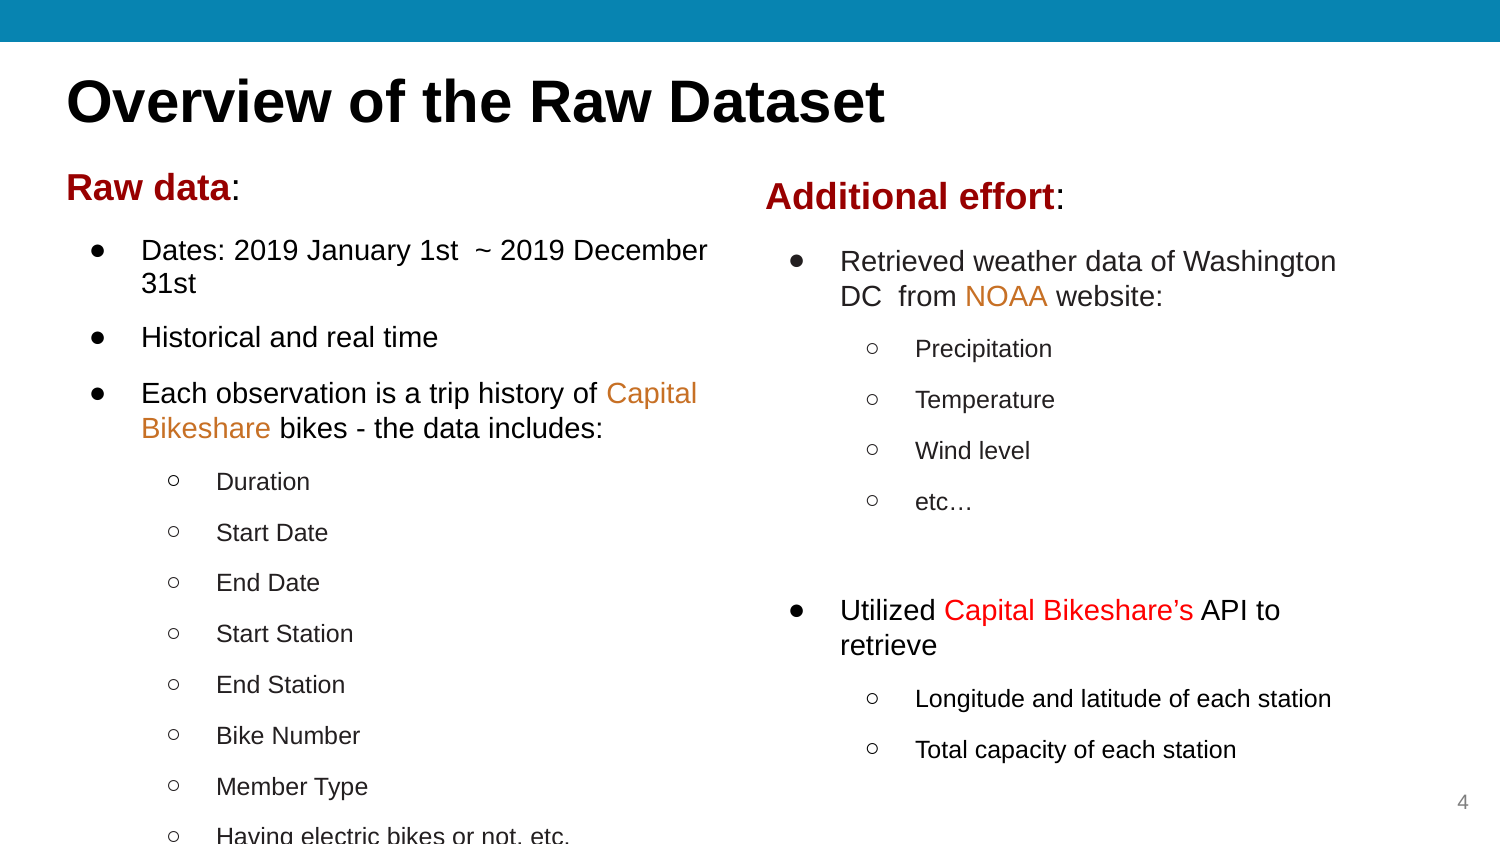

# Overview of the Raw Dataset
Raw data:
Dates: 2019 January 1st  ~ 2019 December 31st
Historical and real time
Each observation is a trip history of Capital Bikeshare bikes - the data includes:
Duration
Start Date
End Date
Start Station
End Station
Bike Number
Member Type
Having electric bikes or not, etc.
Additional effort:
Retrieved weather data of Washington DC  from NOAA website:
Precipitation
Temperature
Wind level
etc…

Utilized Capital Bikeshare’s API to retrieve
Longitude and latitude of each station
Total capacity of each station
4